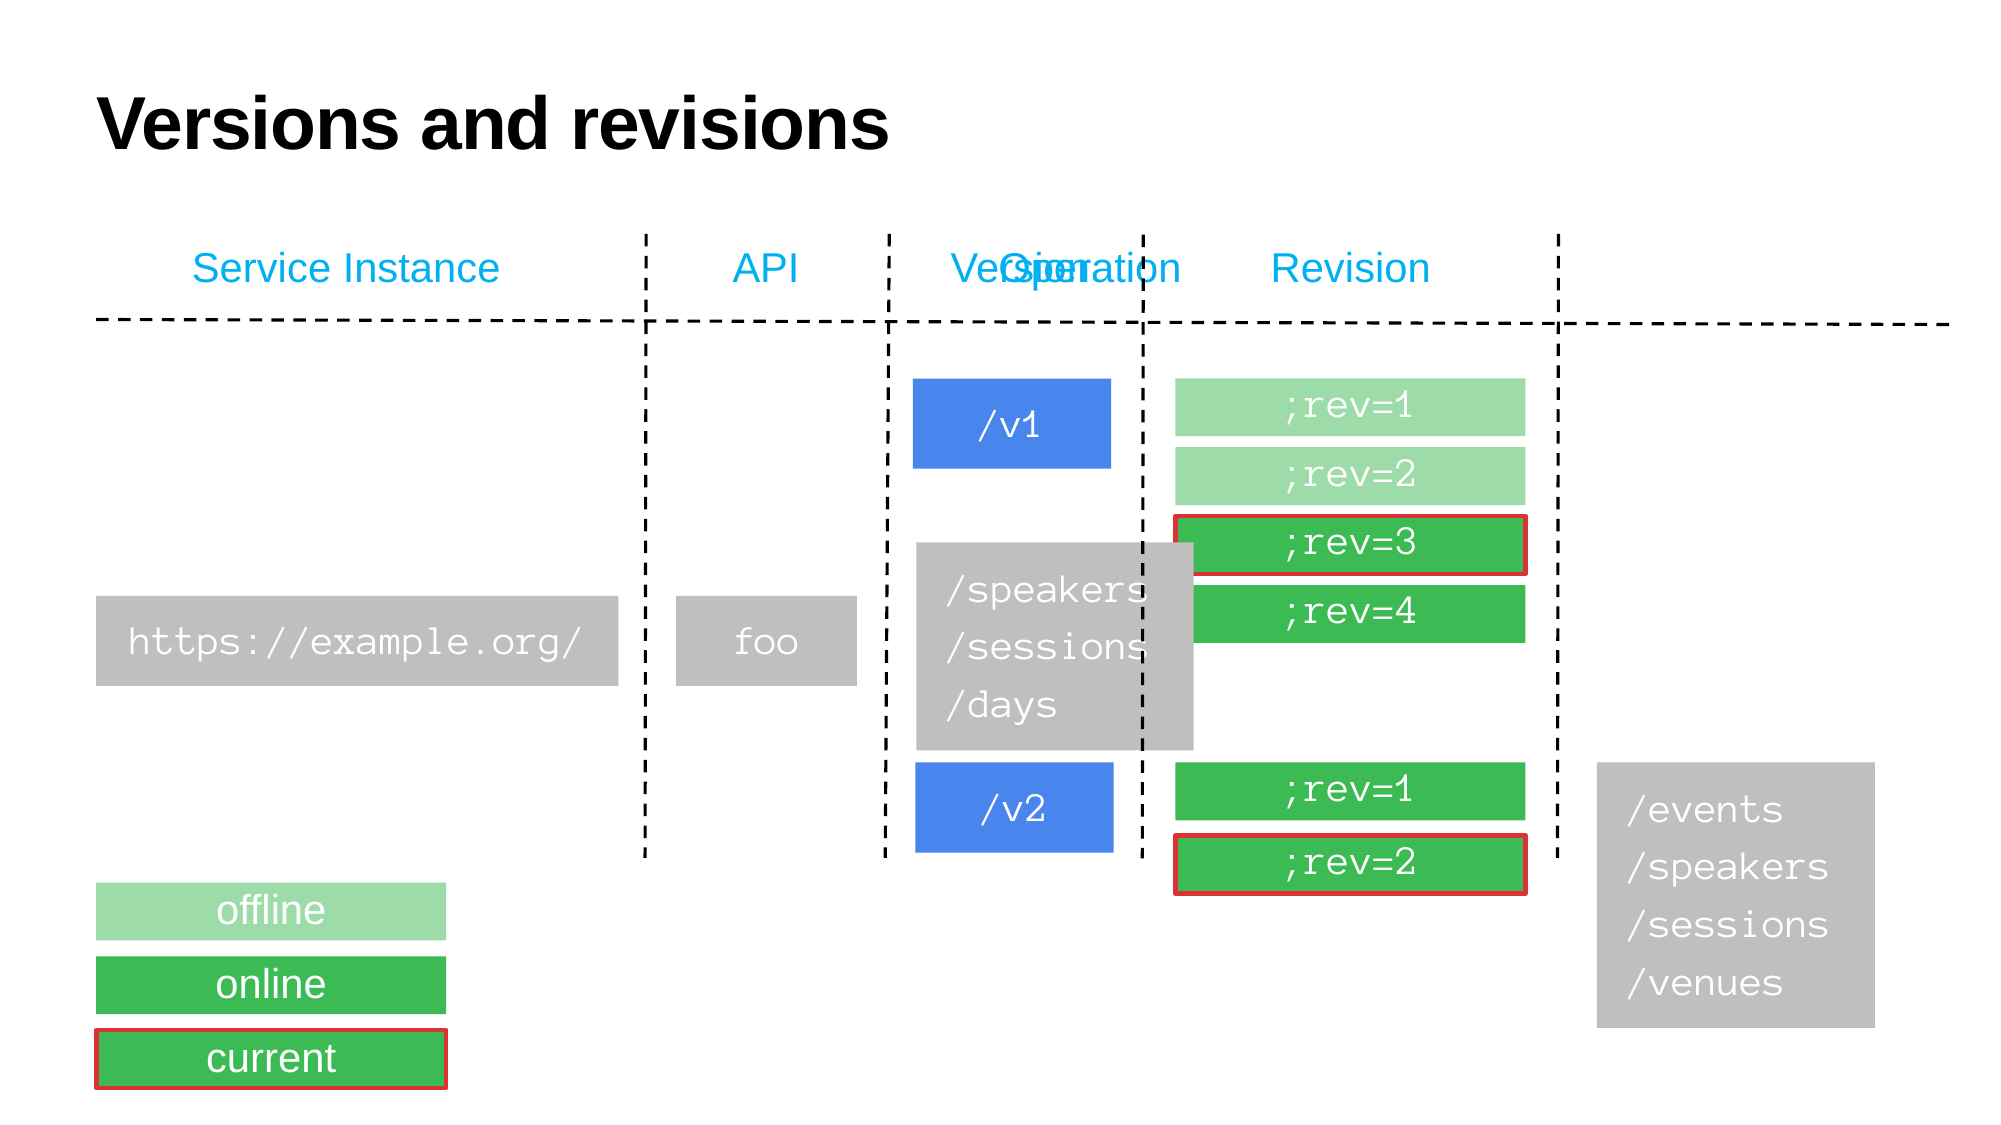

# Versions and revisions
Service Instance
API
Version
Operation
Revision
;rev=1
/v1
;rev=2
;rev=3
/speakers
/sessions
/days
;rev=4
https://example.org/
foo
/v2
;rev=1
/events
/speakers
/sessions
/venues
;rev=2
offline
online
current